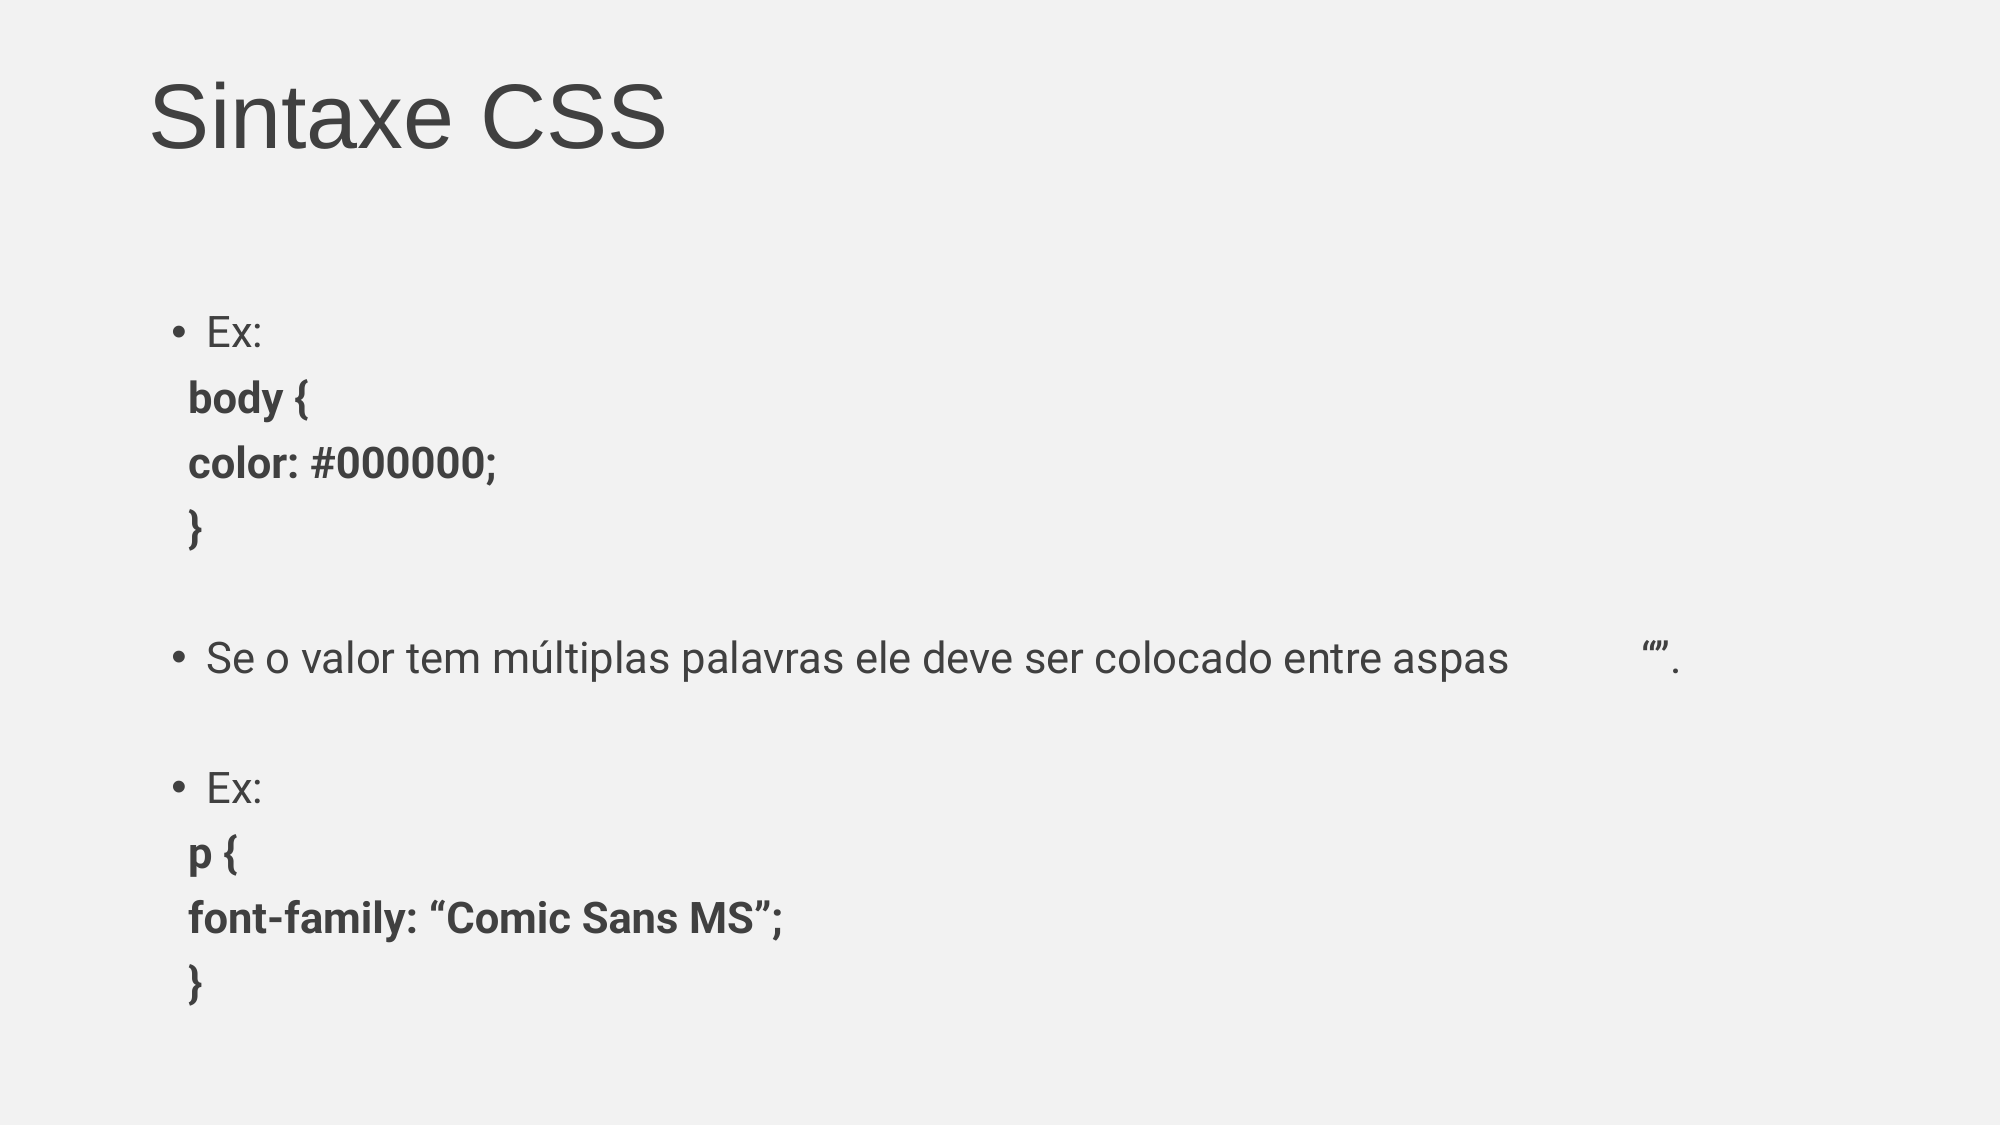

# Sintaxe CSS
Ex:
	body {
		color: #000000;
	}

Se o valor tem múltiplas palavras ele deve ser colocado entre aspas 	“”.

Ex:
	p {
		font-family: “Comic Sans MS”;
	}